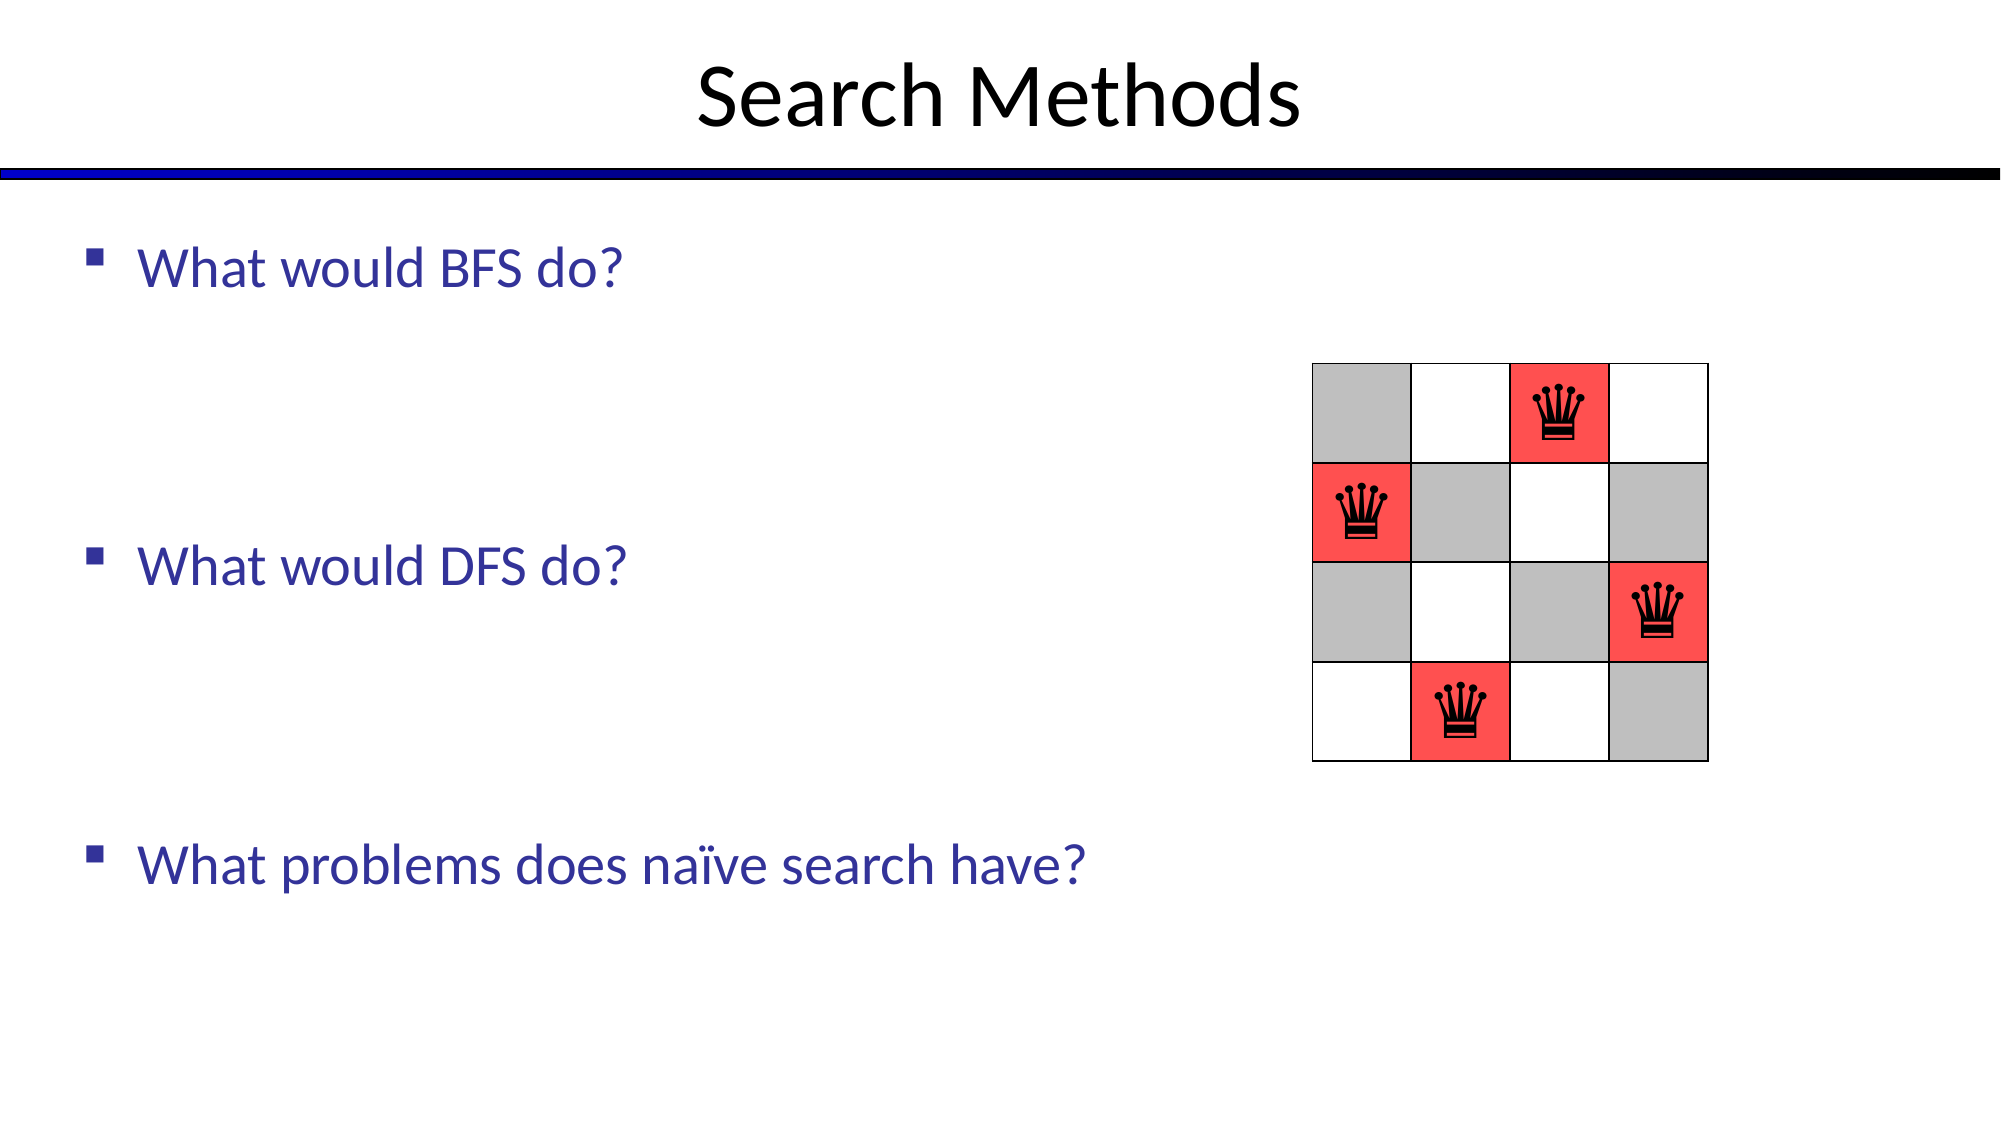

# Search Methods
What would BFS do?

What would DFS do?

What problems does naïve search have?
|  |  | ♛ |  |
| --- | --- | --- | --- |
| ♛ |  |  |  |
|  |  |  | ♛ |
|  | ♛ |  |  |